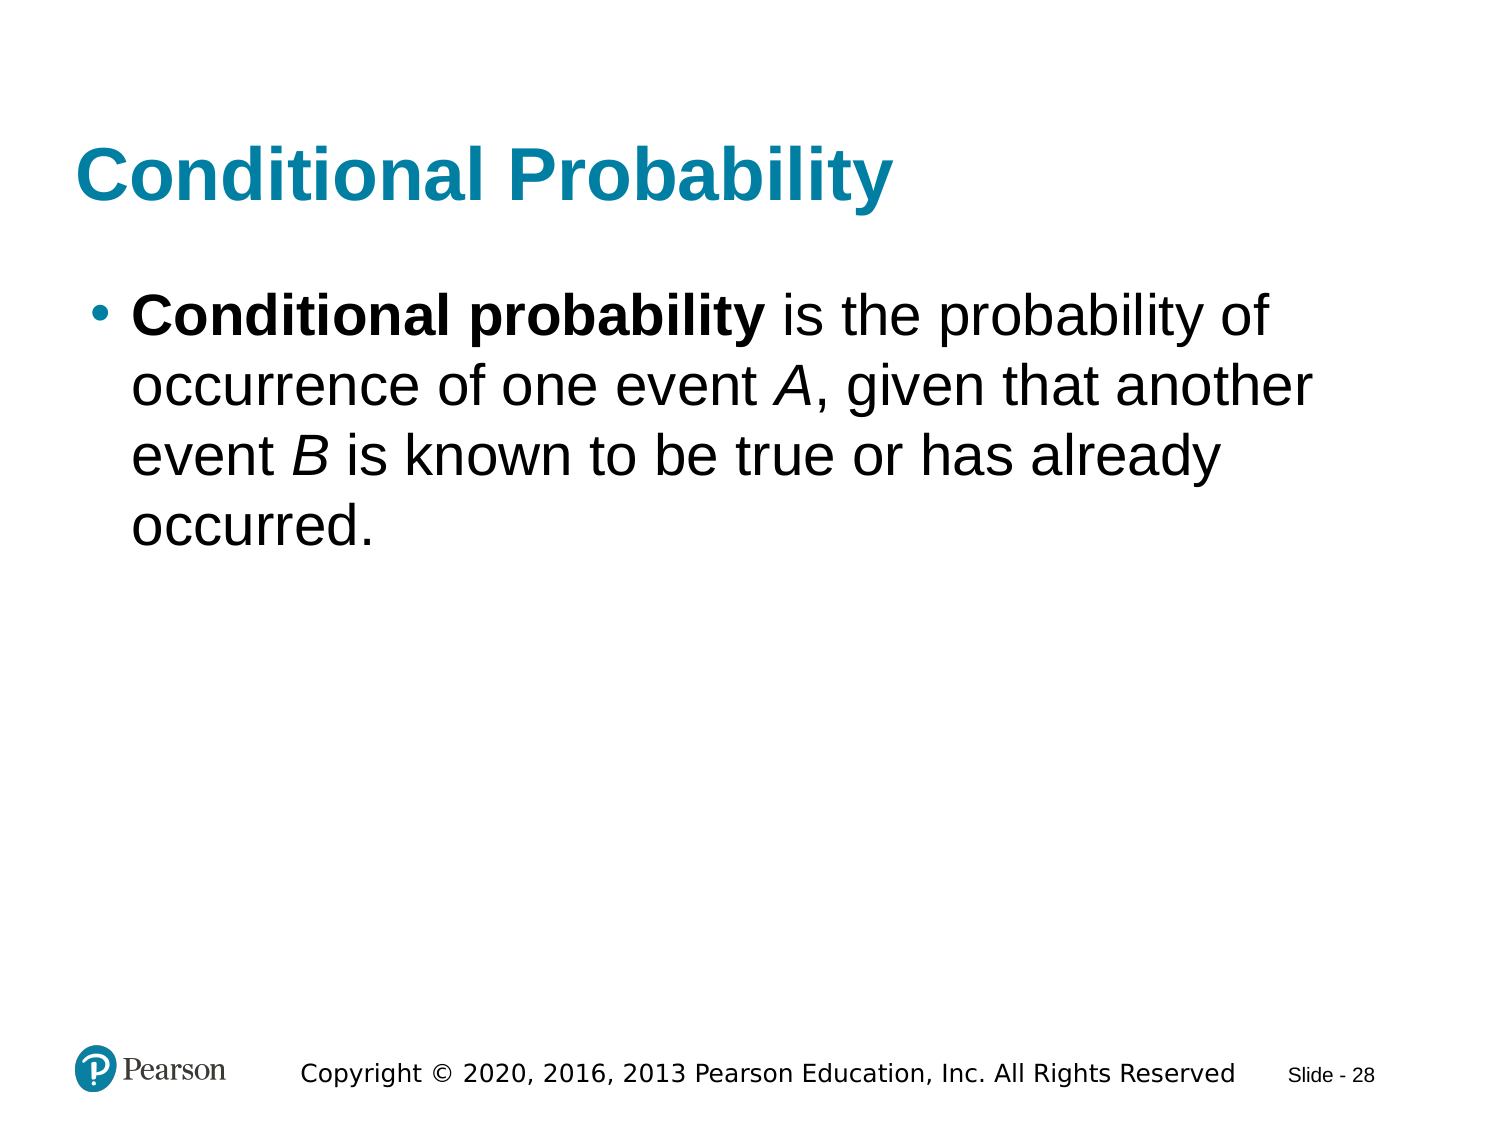

# Conditional Probability
Conditional probability is the probability of occurrence of one event A, given that another event B is known to be true or has already occurred.